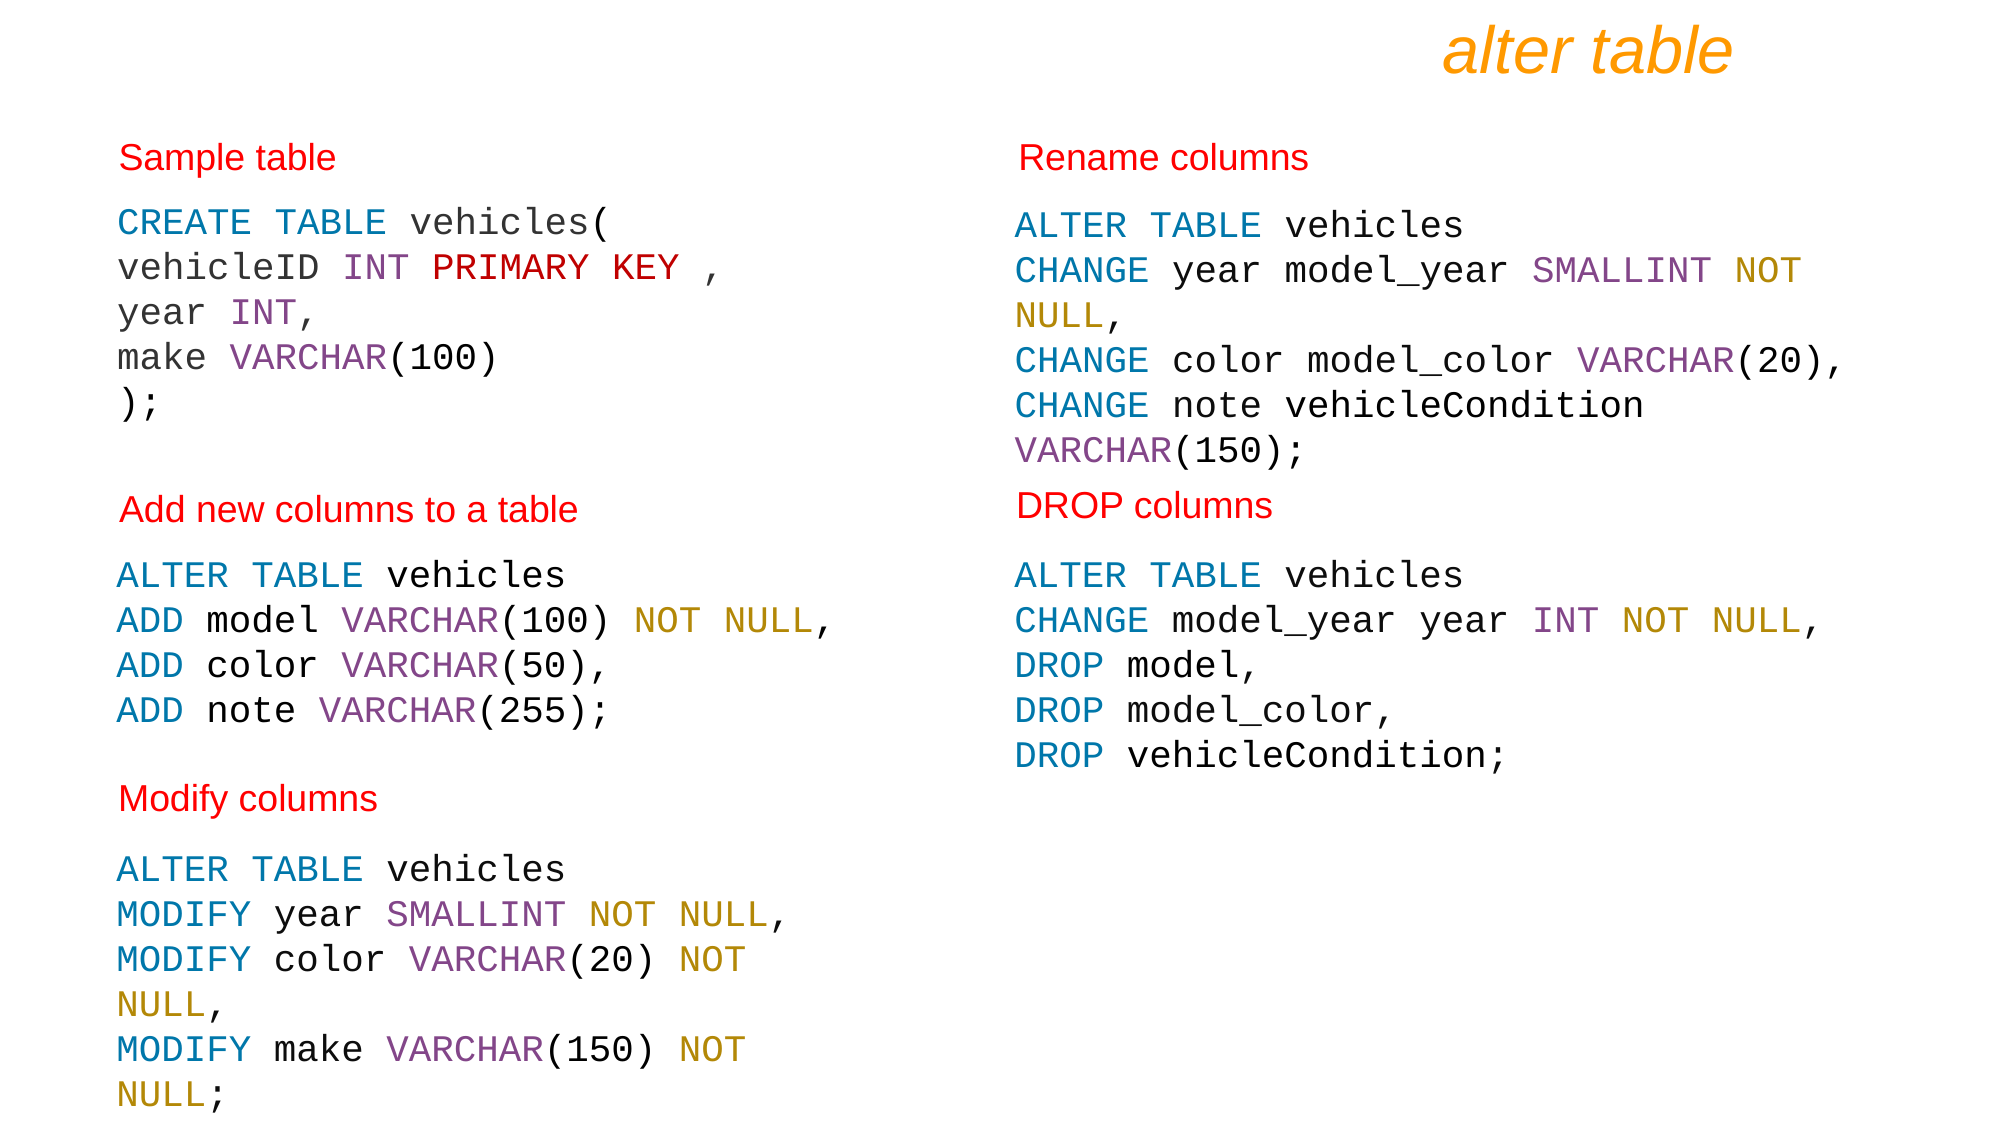

alter table
Sample table
Rename columns
CREATE TABLE vehicles(
vehicleID INT PRIMARY KEY ,
year INT,
make VARCHAR(100)
);
ALTER TABLE vehicles
CHANGE year model_year SMALLINT NOT NULL,
CHANGE color model_color VARCHAR(20),
CHANGE note vehicleCondition VARCHAR(150);
DROP columns
Add new columns to a table
ALTER TABLE vehicles
CHANGE model_year year INT NOT NULL,
DROP model,
DROP model_color,
DROP vehicleCondition;
ALTER TABLE vehicles
ADD model VARCHAR(100) NOT NULL,
ADD color VARCHAR(50),
ADD note VARCHAR(255);
Modify columns
ALTER TABLE vehicles
MODIFY year SMALLINT NOT NULL,
MODIFY color VARCHAR(20) NOT NULL,
MODIFY make VARCHAR(150) NOT NULL;